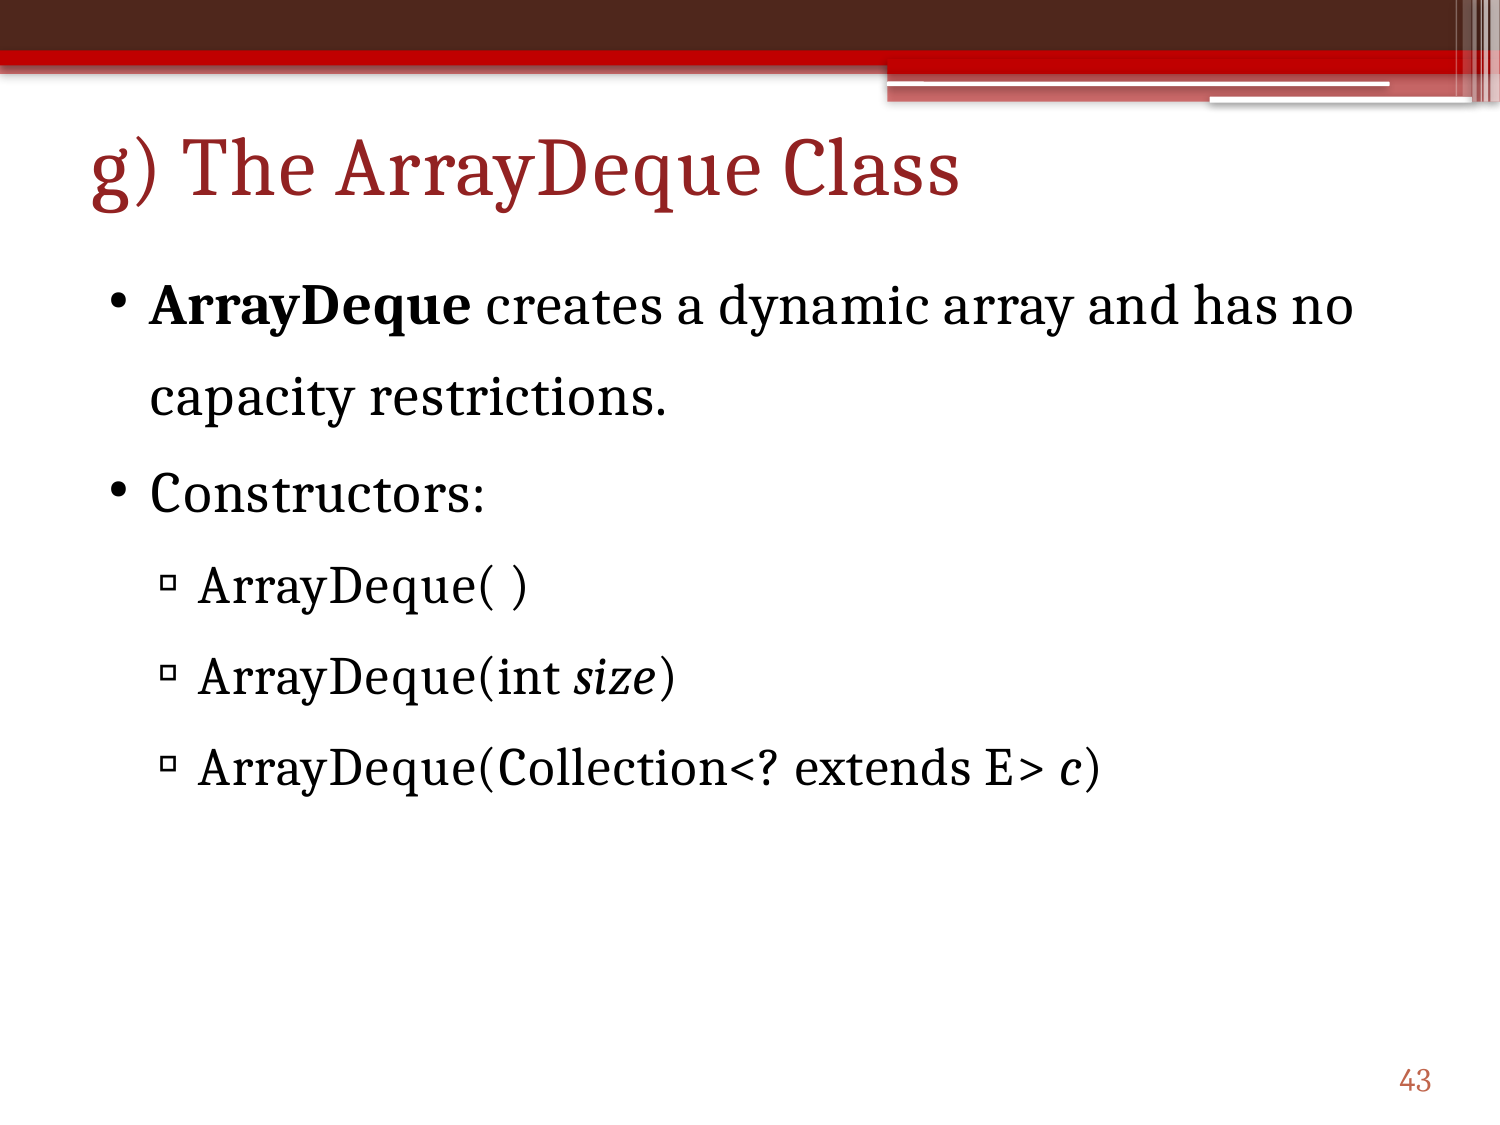

# g) The ArrayDeque Class
ArrayDeque creates a dynamic array and has no capacity restrictions.
Constructors:
ArrayDeque( )
ArrayDeque(int size)
ArrayDeque(Collection<? extends E> c)

43